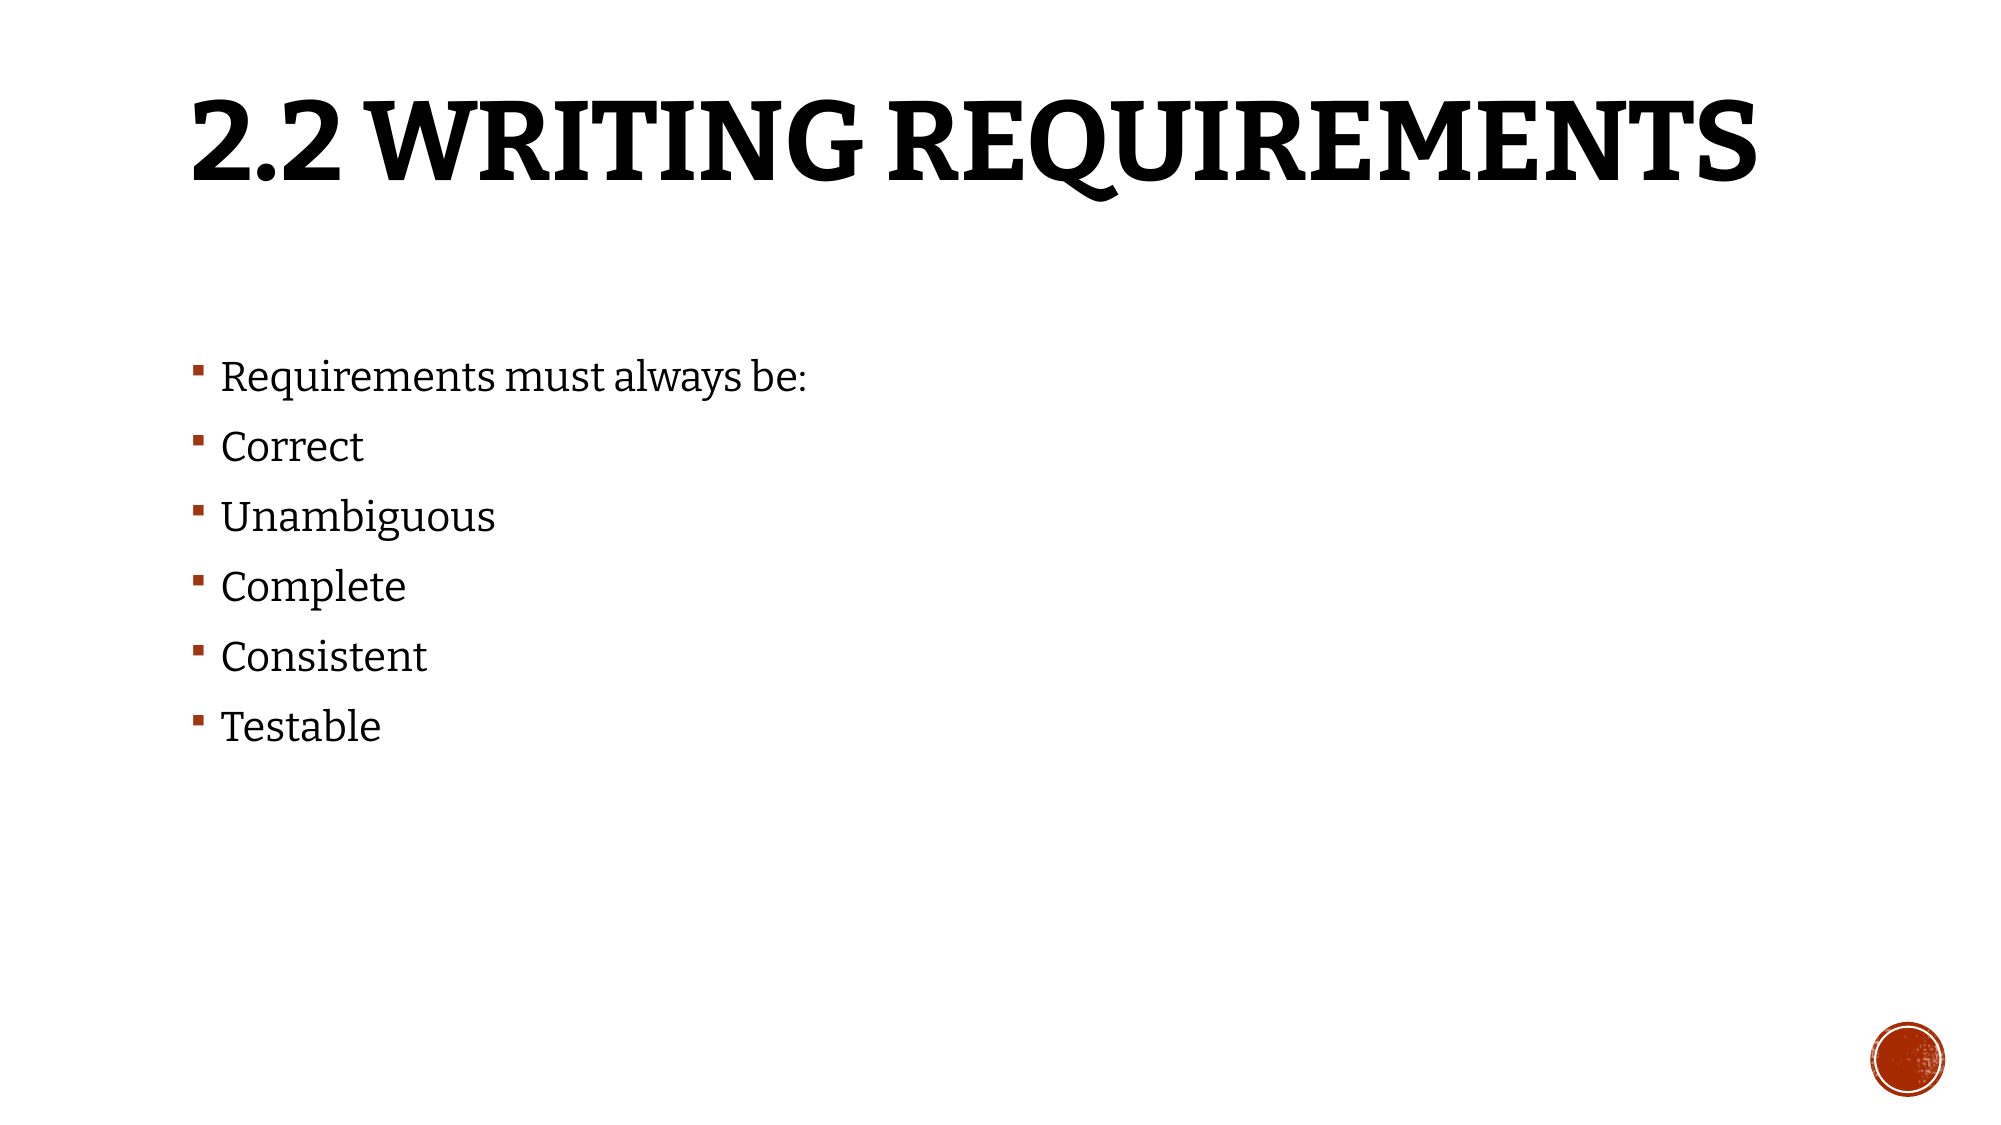

# 2.2 Writing Requirements
Requirements must always be:
Correct
Unambiguous
Complete
Consistent
Testable